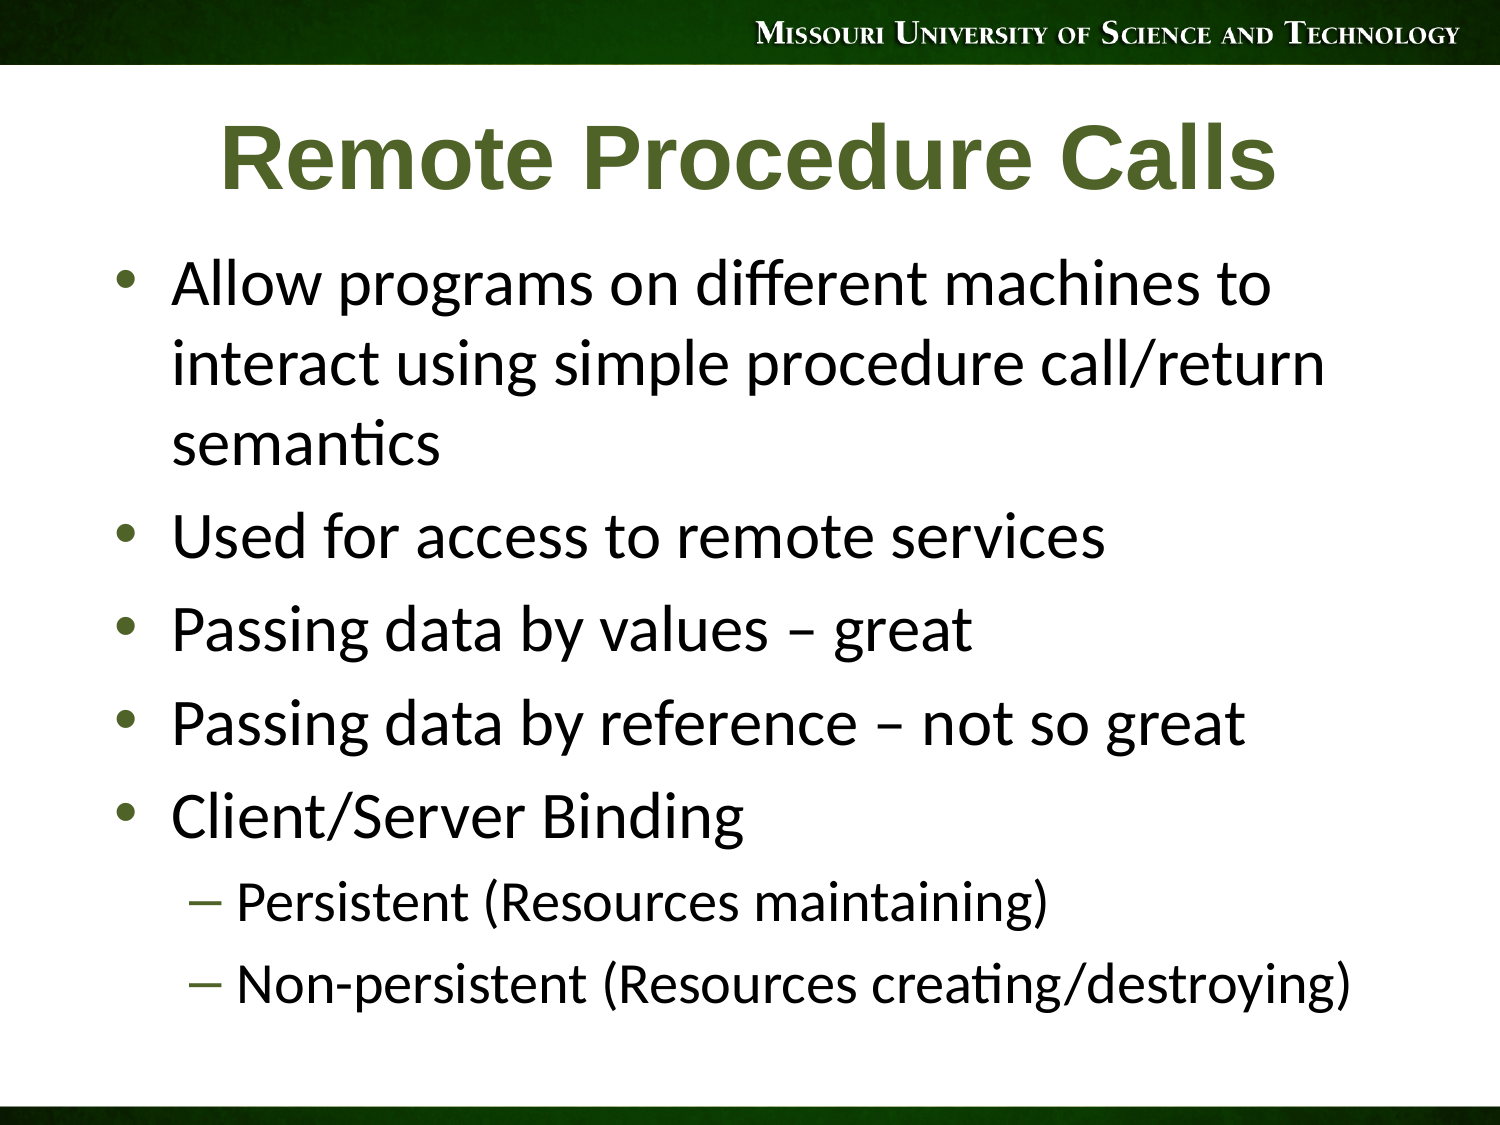

# Remote Procedure Calls
Allow programs on different machines to interact using simple procedure call/return semantics
Used for access to remote services
Passing data by values – great
Passing data by reference – not so great
Client/Server Binding
Persistent (Resources maintaining)
Non-persistent (Resources creating/destroying)